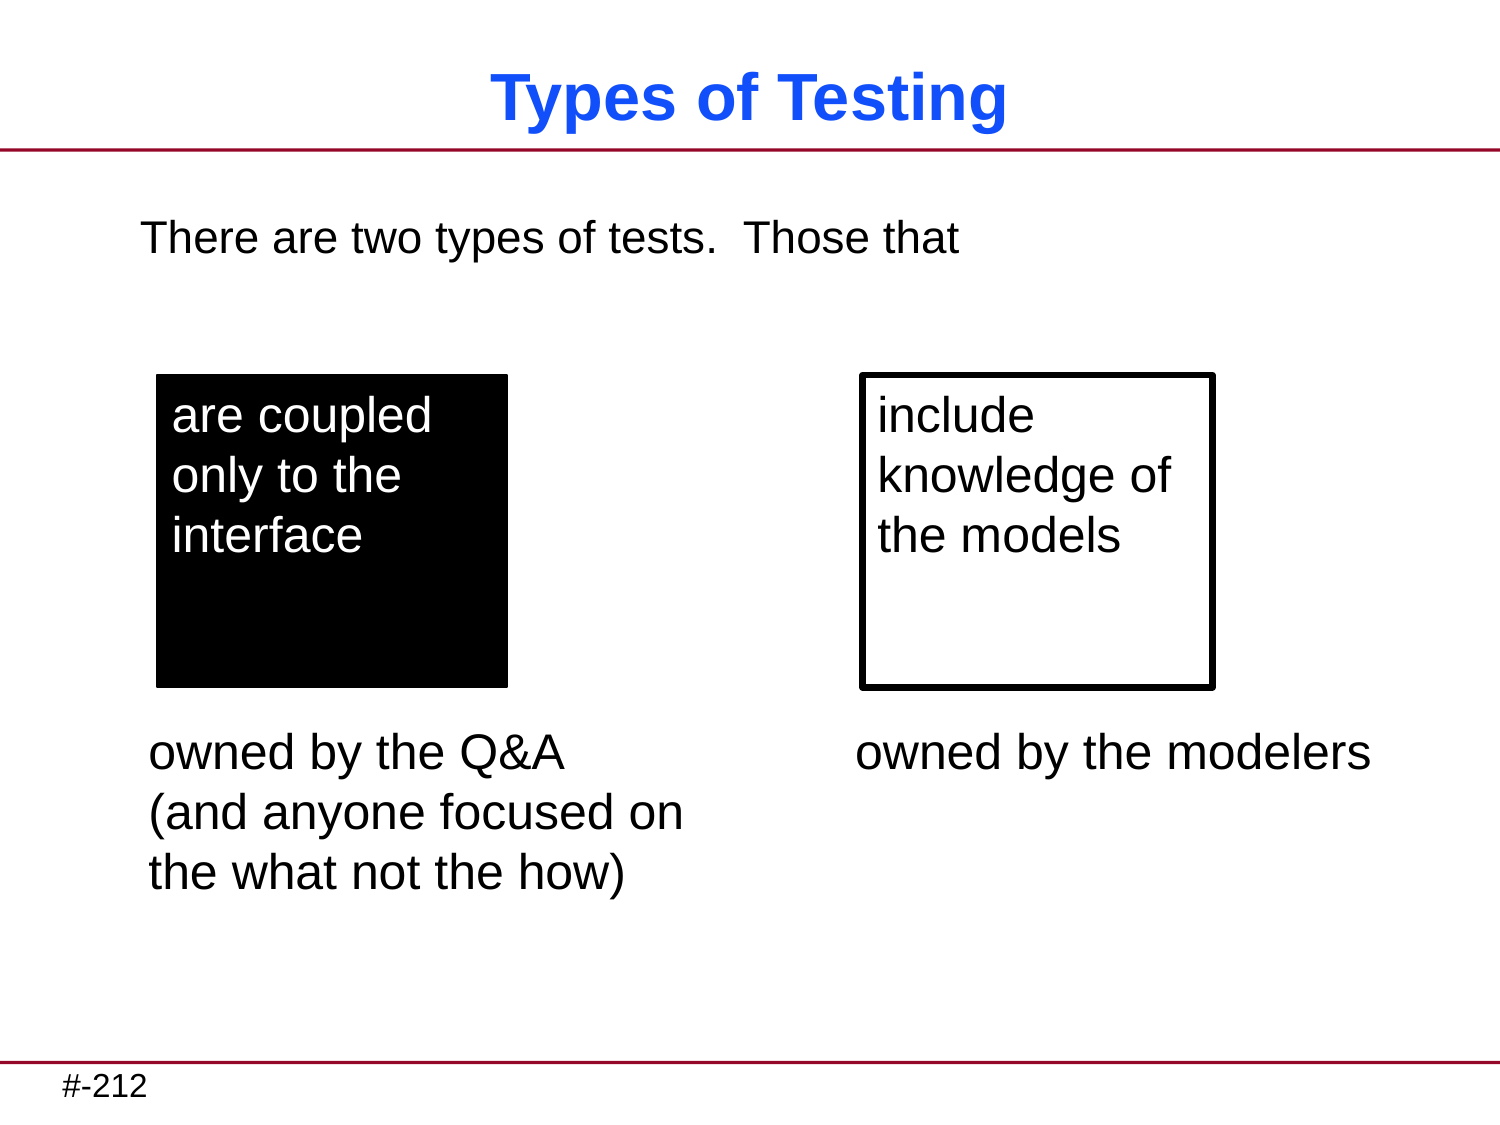

# Types of Testing
There are two types of tests.  Those that
are coupled only to the interface
include knowledge of the models
owned by the Q&A
(and anyone focused on
the what not the how)

owned by the modelers